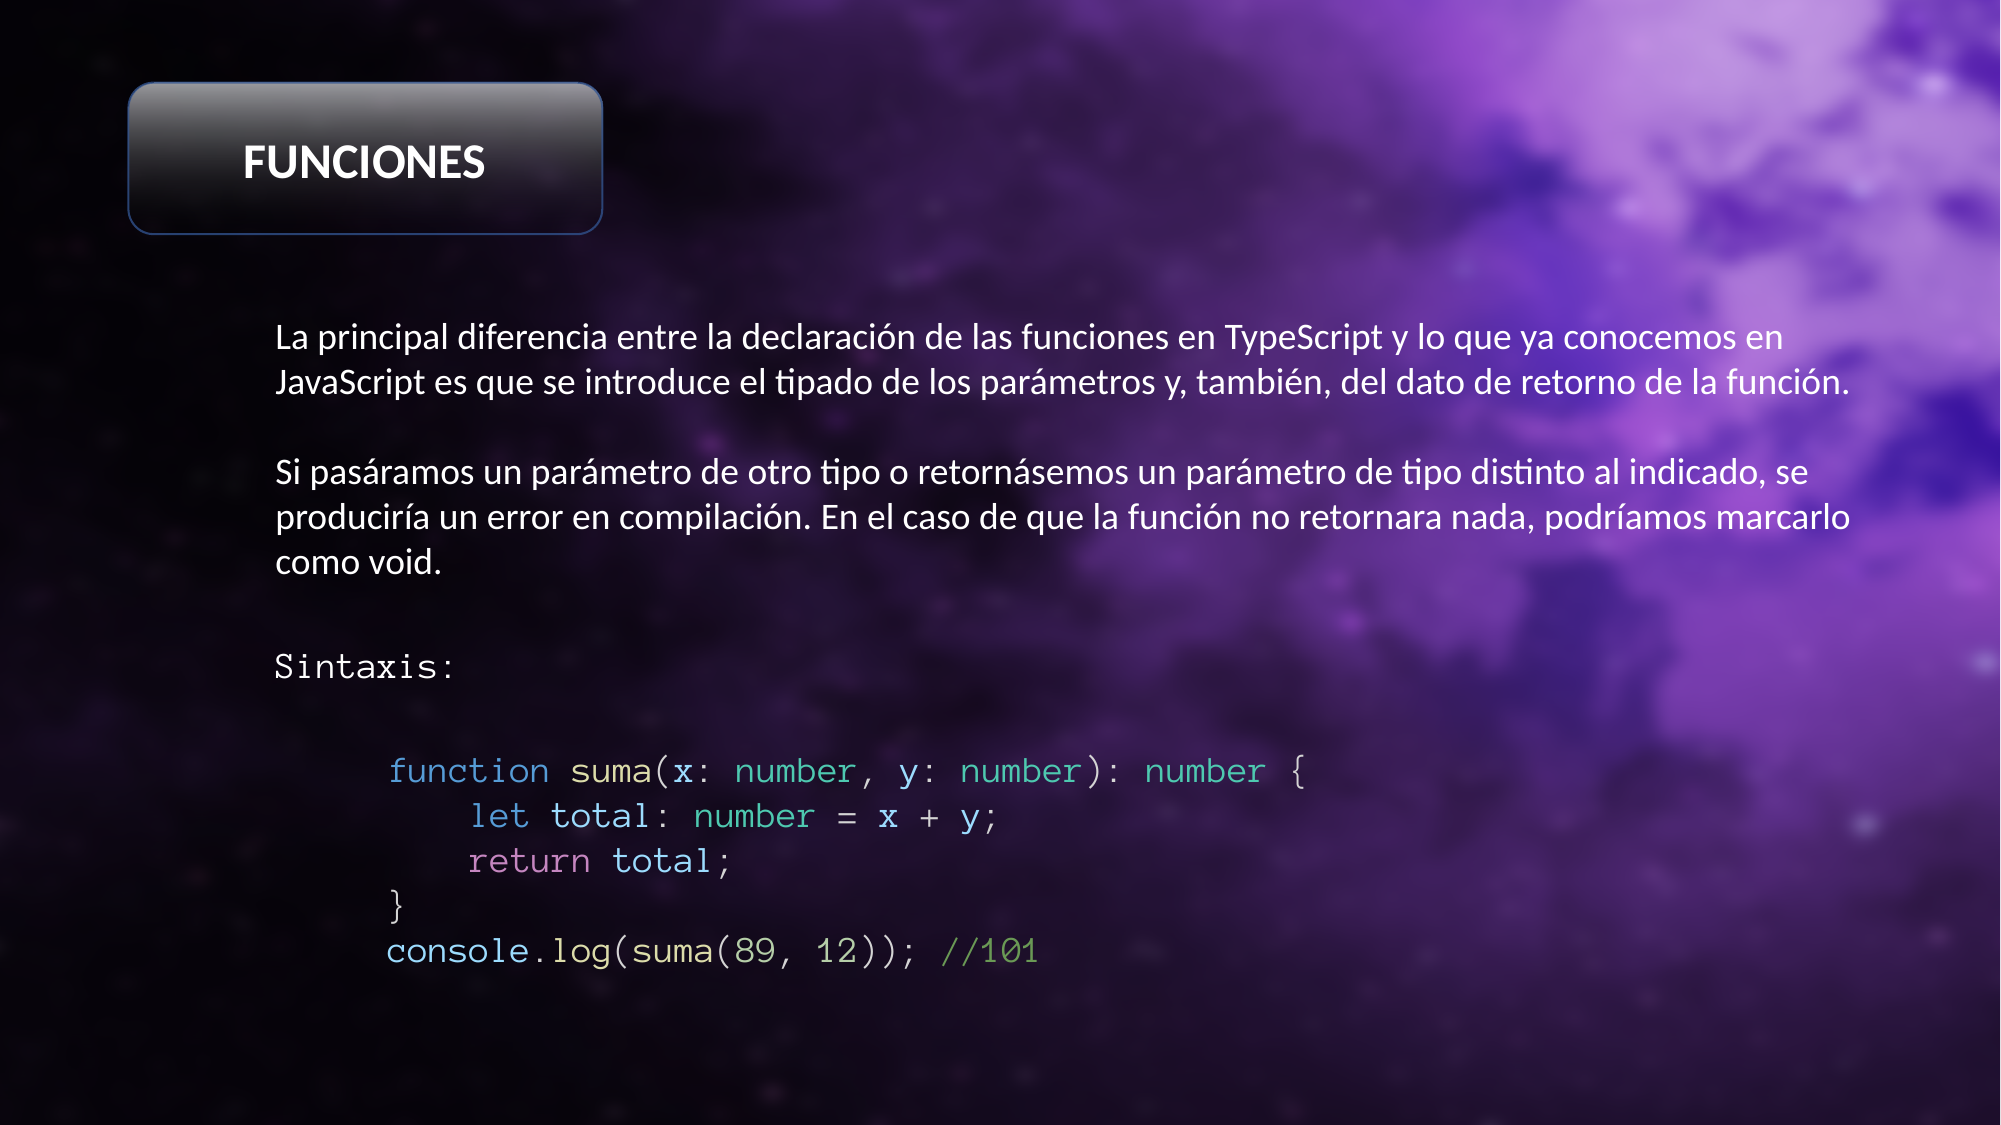

FUNCIONES
La principal diferencia entre la declaración de las funciones en TypeScript y lo que ya conocemos en JavaScript es que se introduce el tipado de los parámetros y, también, del dato de retorno de la función.

Si pasáramos un parámetro de otro tipo o retornásemos un parámetro de tipo distinto al indicado, se produciría un error en compilación. En el caso de que la función no retornara nada, podríamos marcarlo como void.
Sintaxis:
function suma(x: number, y: number): number {
    let total: number = x + y;
    return total;
}
console.log(suma(89, 12)); //101